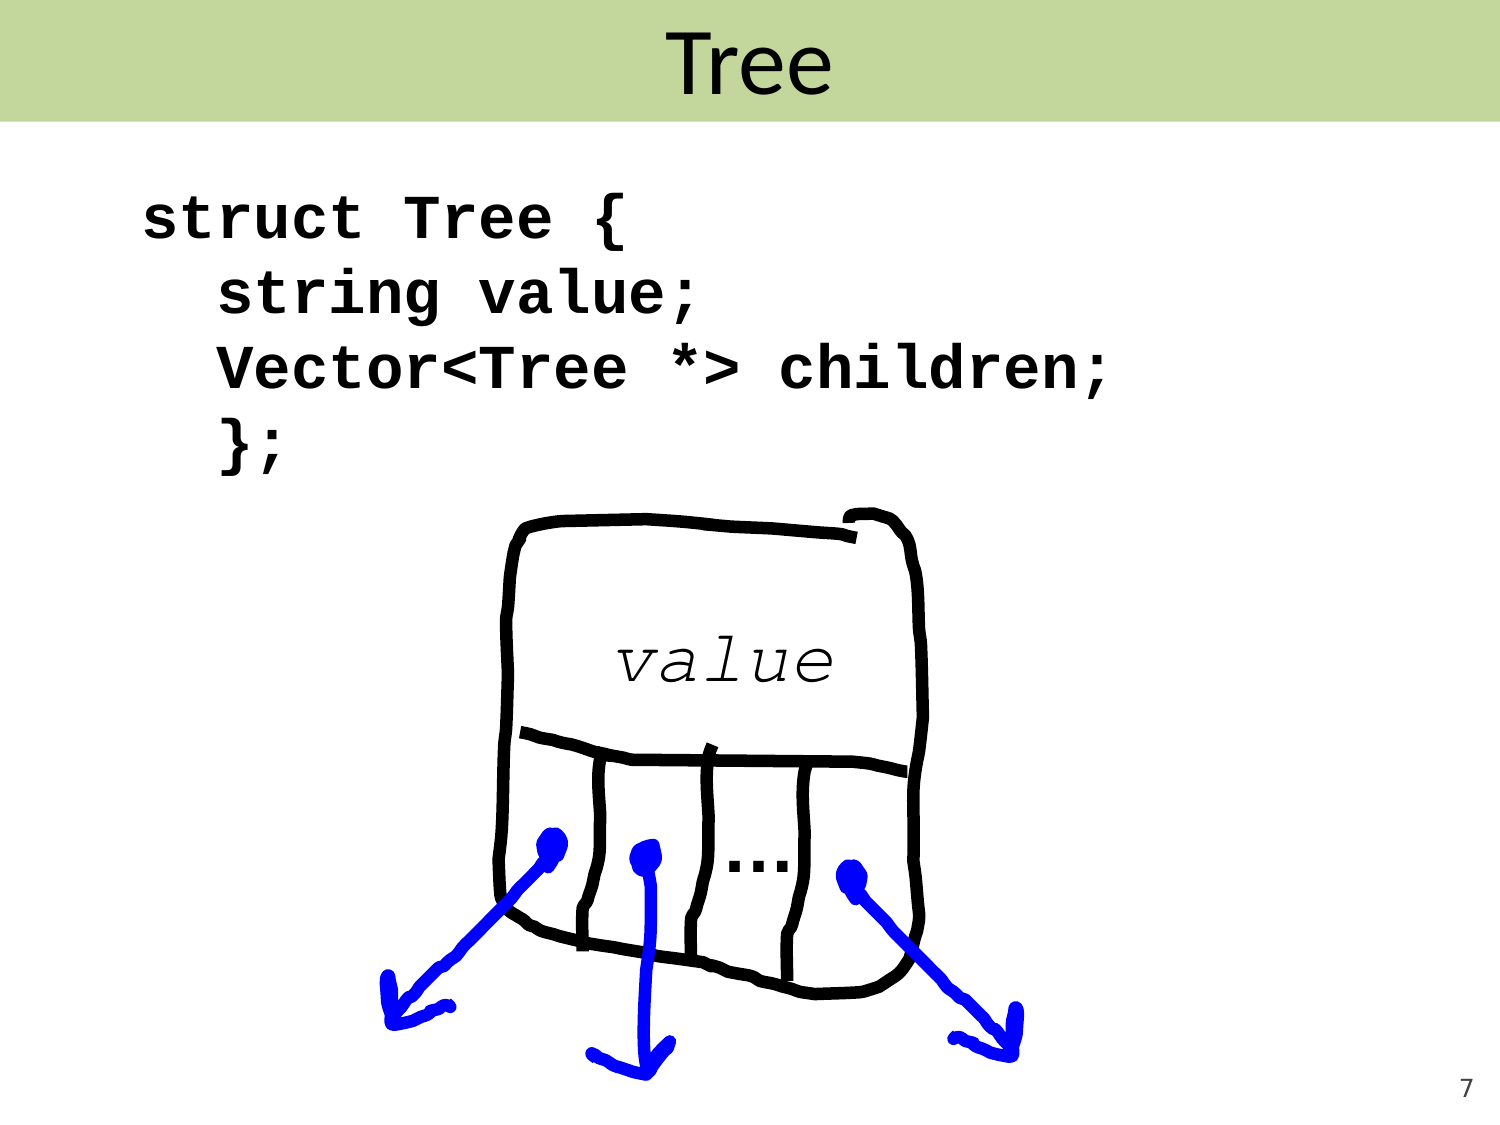

# Tree
struct Tree {
string value;
Vector<Tree *> children;
};

value

…